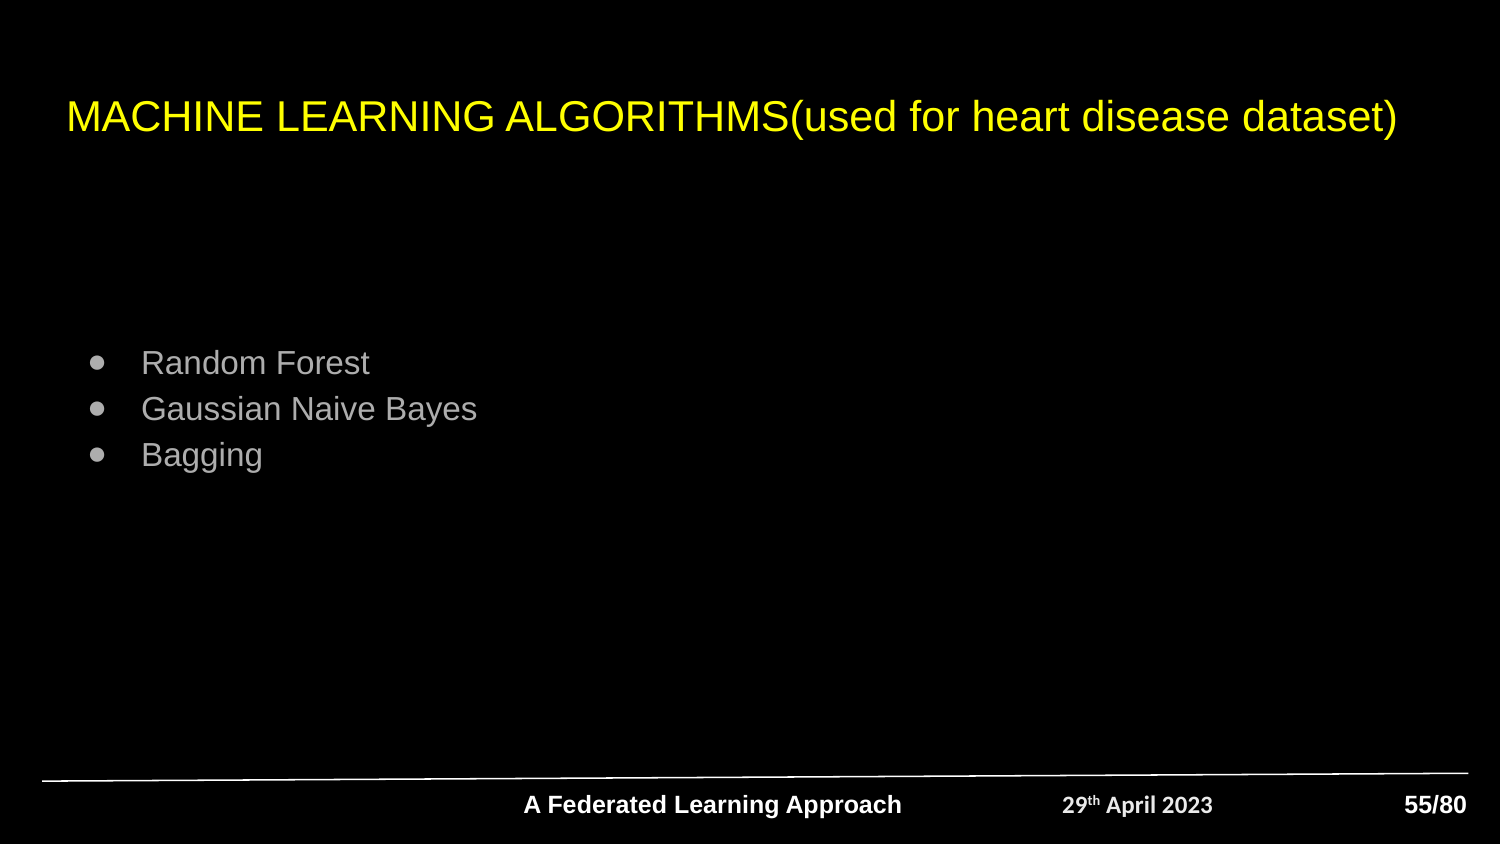

# MACHINE LEARNING ALGORITHMS(used for heart disease dataset)

Random Forest
Gaussian Naive Bayes
Bagging

A Federated Learning Approach
29th April 2023

55/80